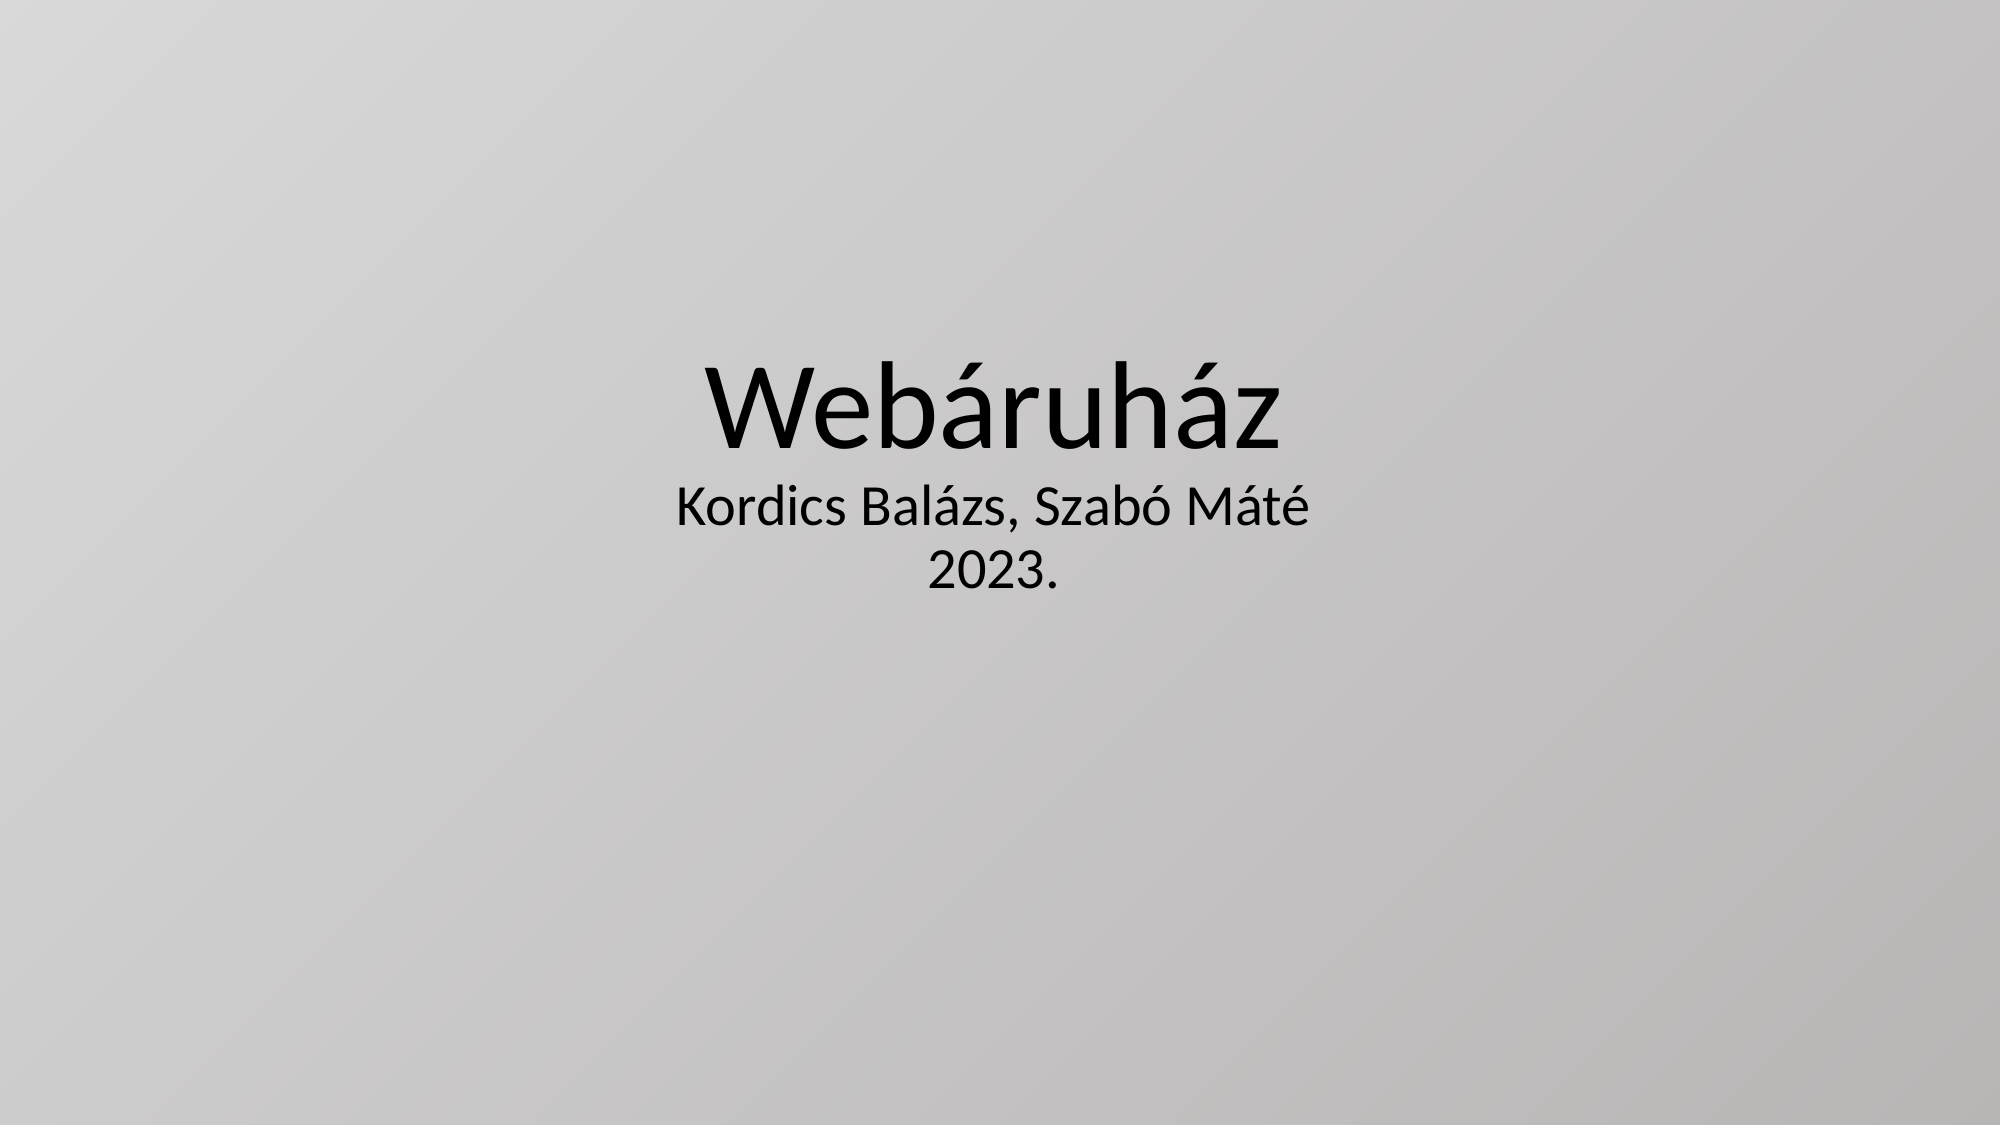

# Webáruház Kordics Balázs, Szabó Máté 2023.